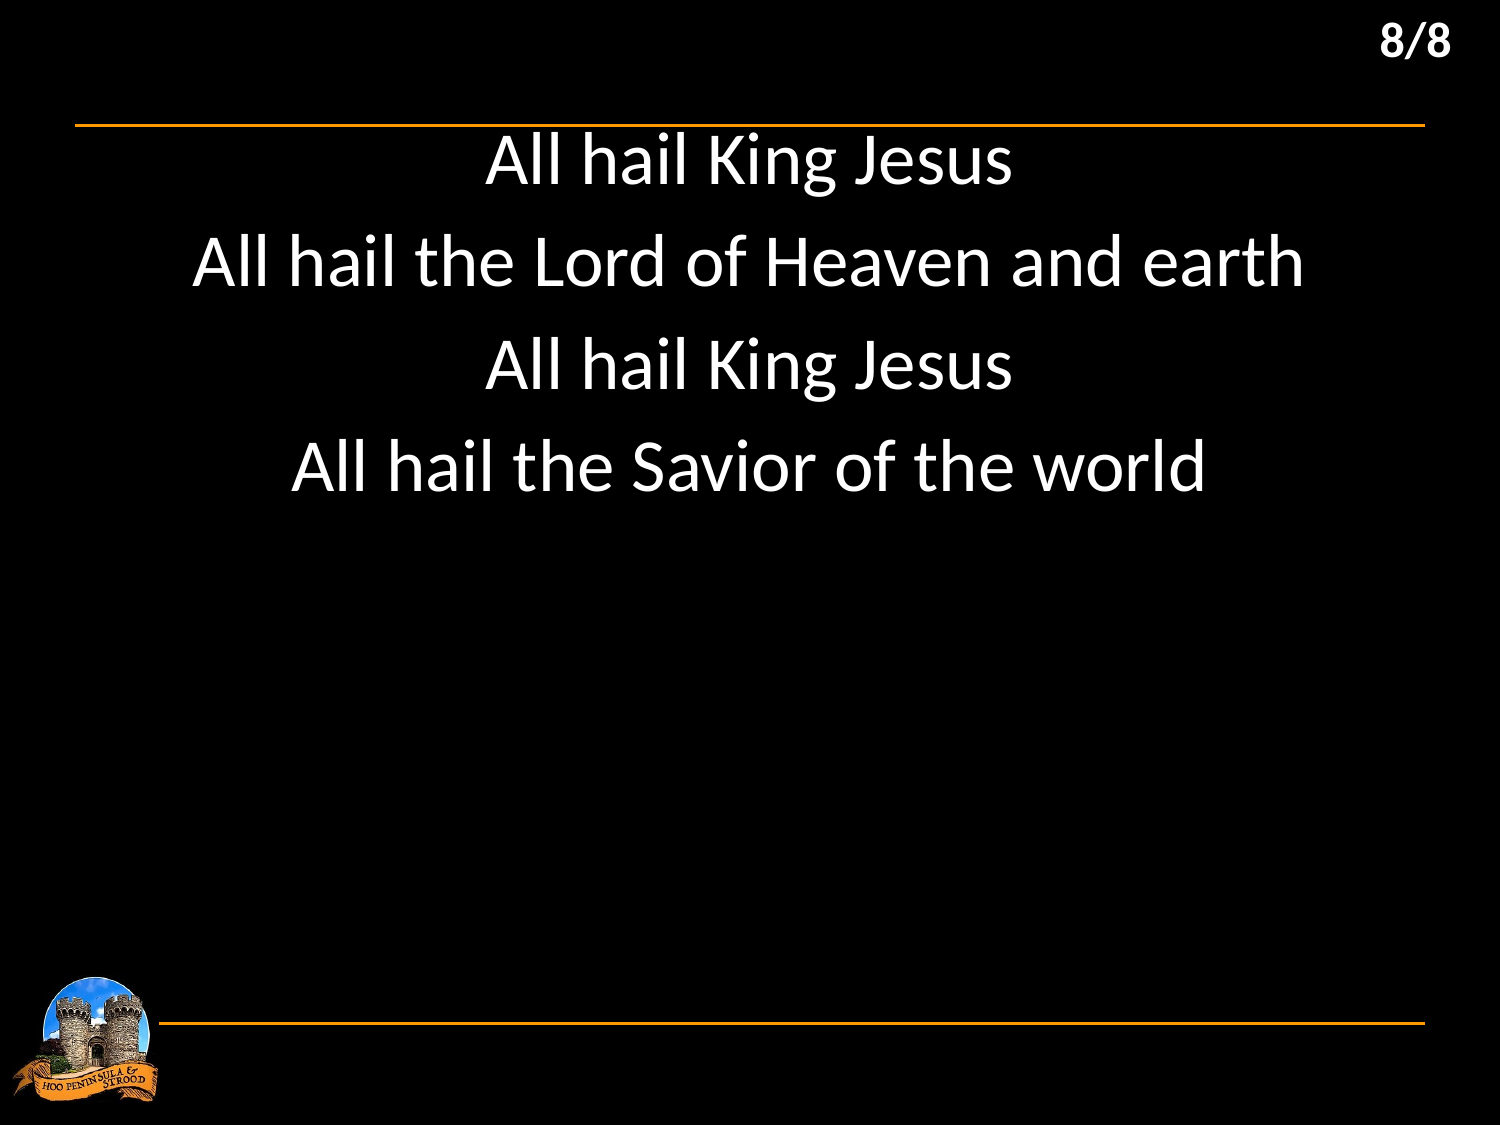

8/8
All hail King Jesus
All hail the Lord of Heaven and earth
All hail King Jesus
All hail the Savior of the world